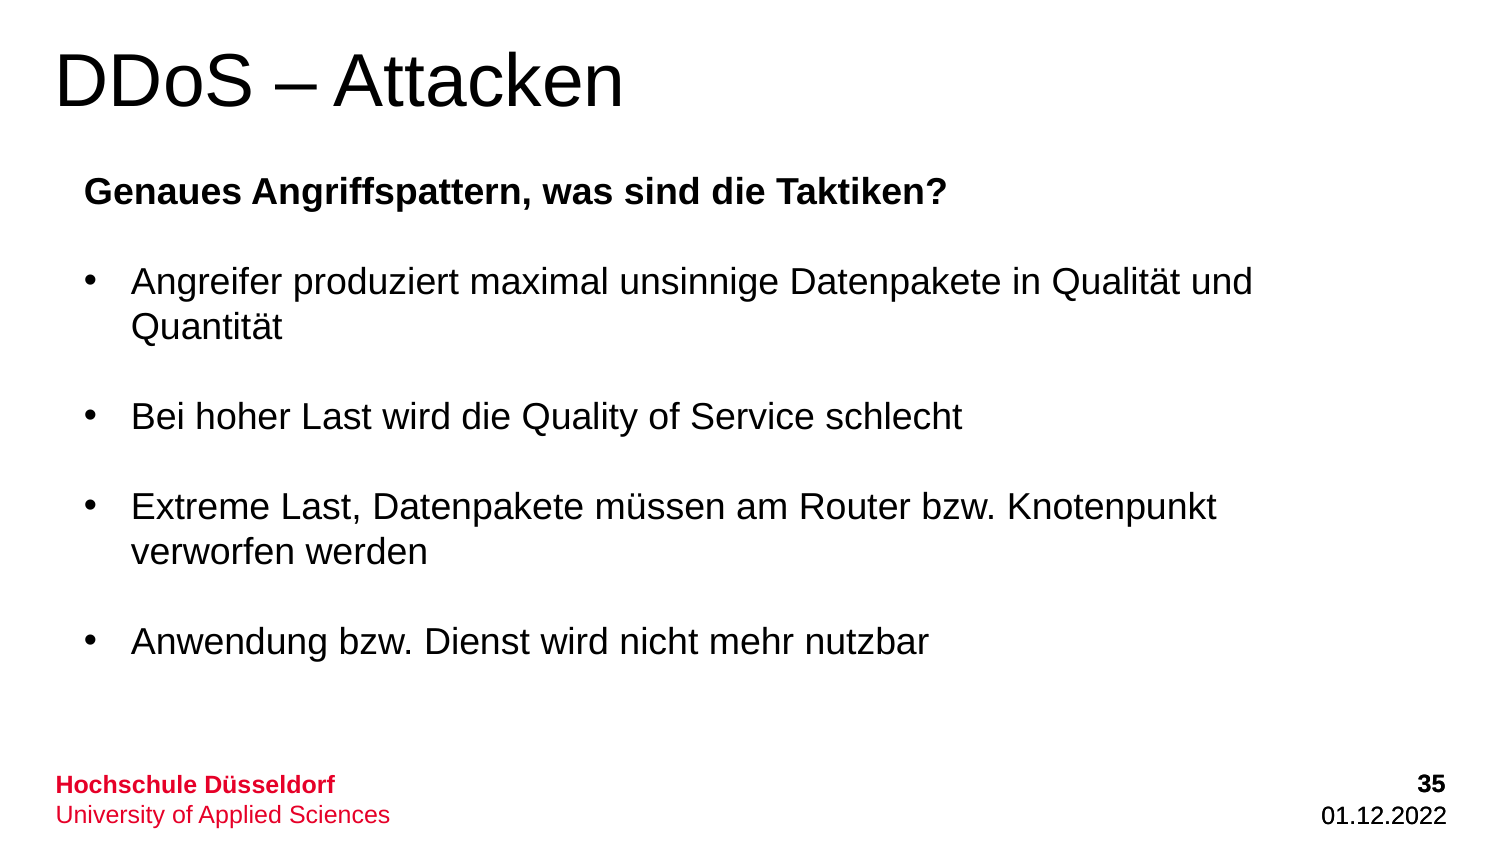

# DDoS – Attacken
Genaues Angriffspattern, was sind die Taktiken?

Angreifer produziert maximal unsinnige Datenpakete in Qualität und Quantität

Bei hoher Last wird die Quality of Service schlecht

Extreme Last, Datenpakete müssen am Router bzw. Knotenpunkt verworfen werden

Anwendung bzw. Dienst wird nicht mehr nutzbar

35

35

01.12.2022
01.12.2022